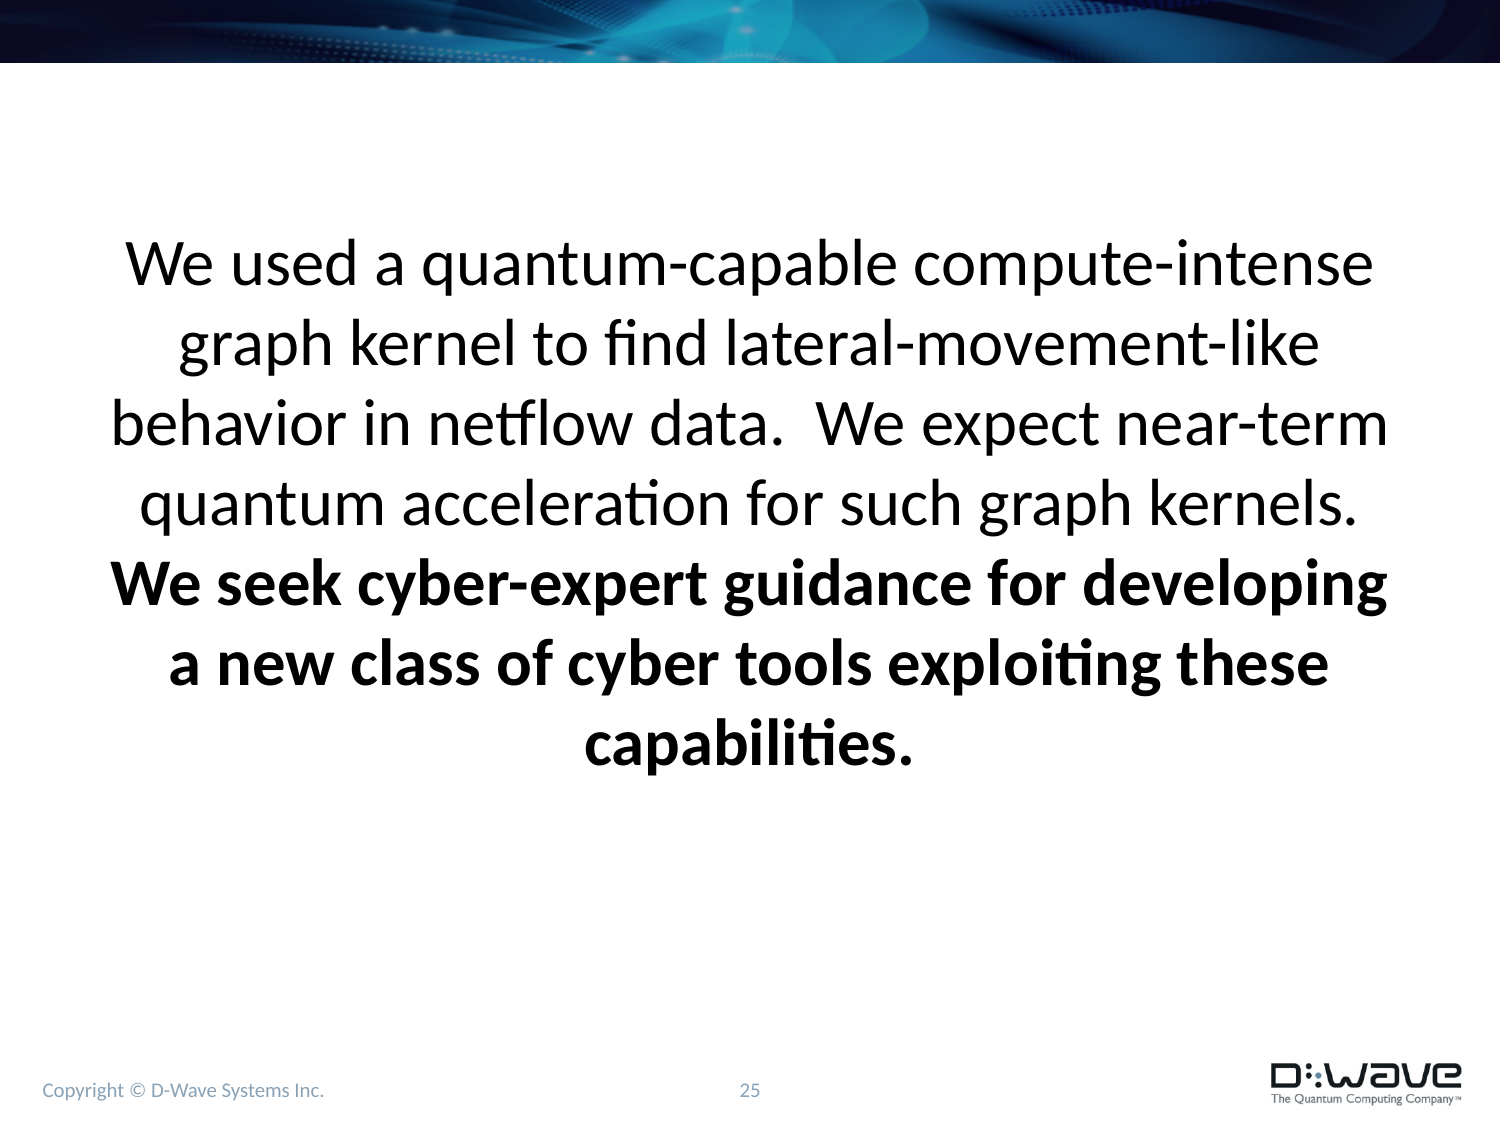

We used a quantum-capable compute-intense graph kernel to find lateral-movement-like behavior in netflow data.  We expect near-term quantum acceleration for such graph kernels. We seek cyber-expert guidance for developing a new class of cyber tools exploiting these capabilities.